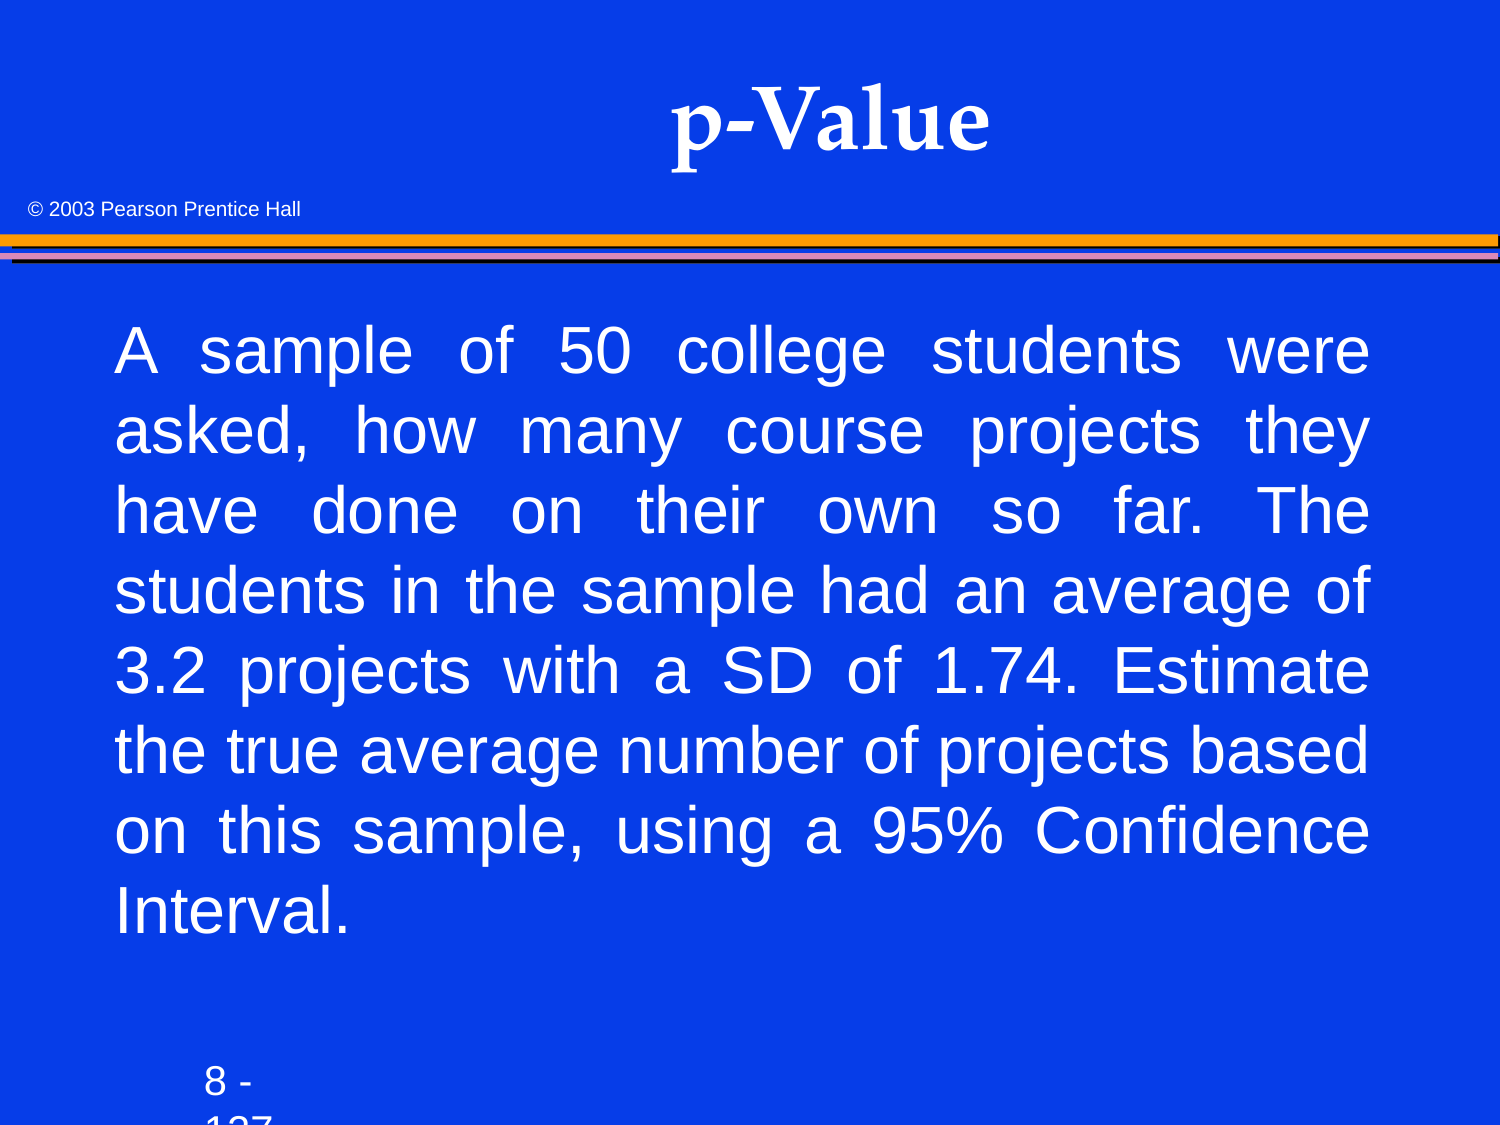

# p-Value
A sample of 50 college students were asked, how many course projects they have done on their own so far. The students in the sample had an average of 3.2 projects with a SD of 1.74. Estimate the true average number of projects based on this sample, using a 95% Confidence Interval.